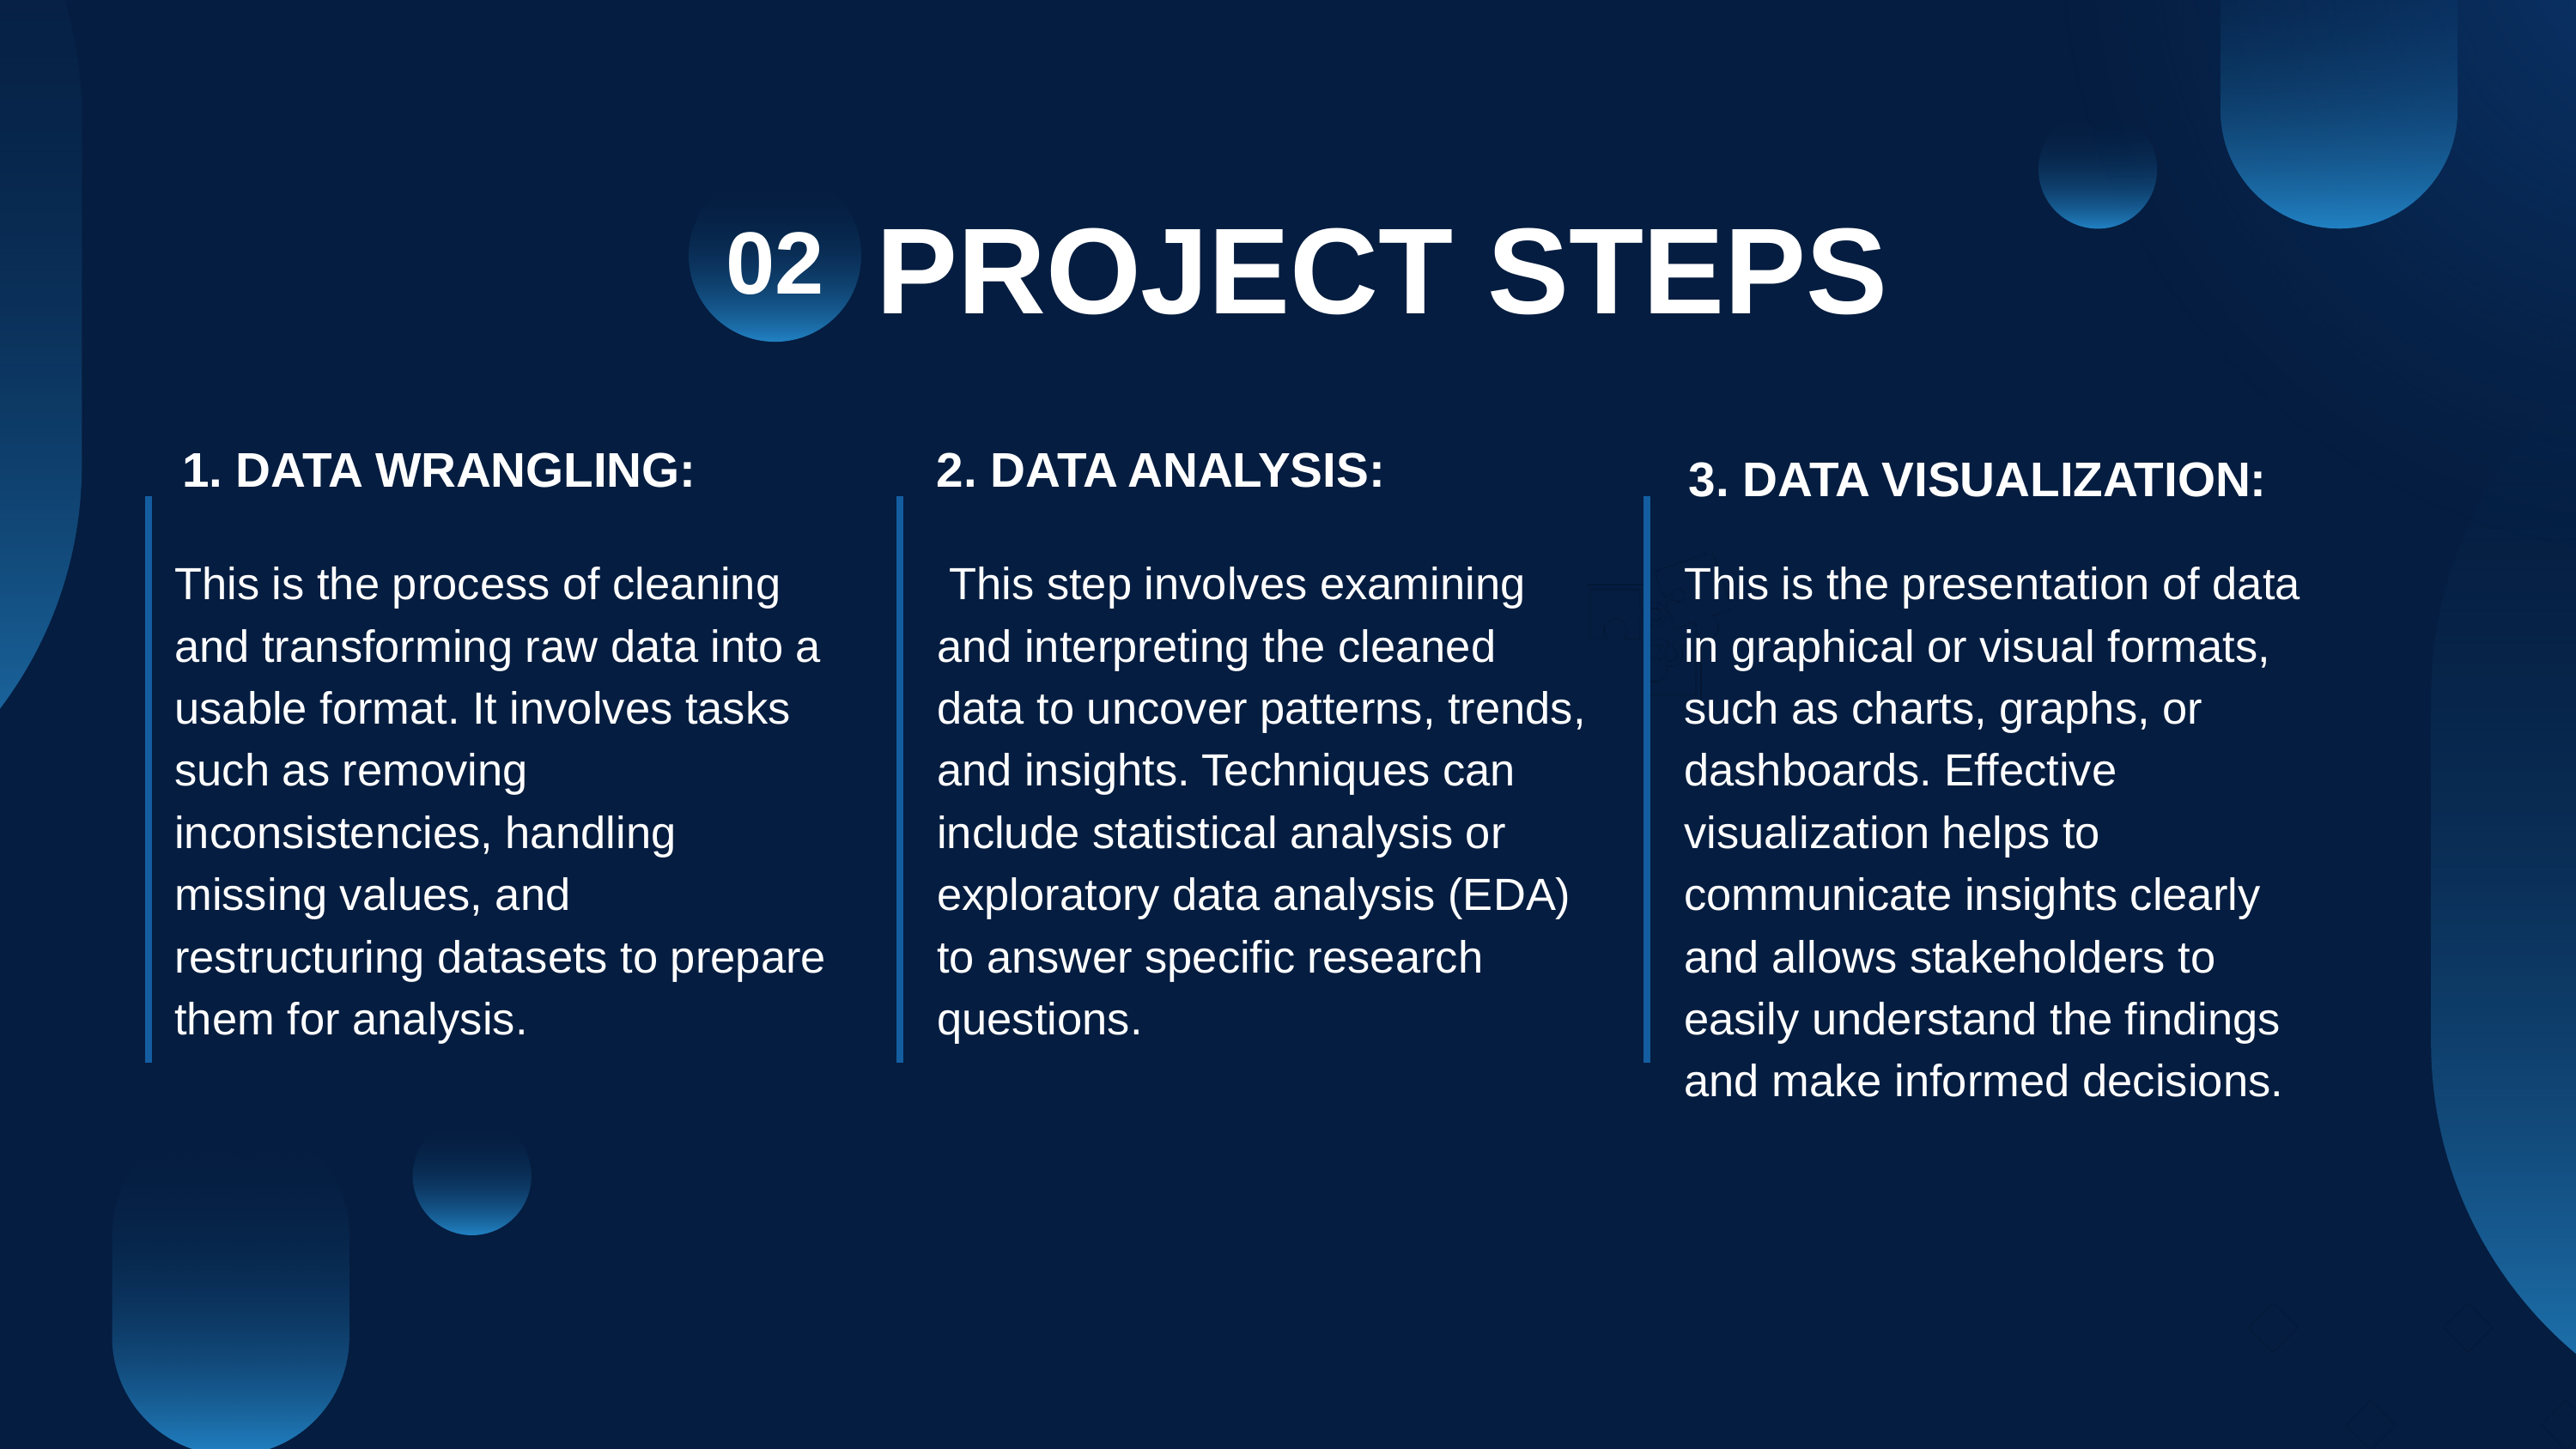

02
PROJECT STEPS

1. DATA WRANGLING:
2. DATA ANALYSIS:
3. DATA VISUALIZATION:

This is the process of cleaning and transforming raw data into a usable format. It involves tasks such as removing inconsistencies, handling missing values, and restructuring datasets to prepare them for analysis.

 This step involves examining and interpreting the cleaned data to uncover patterns, trends, and insights. Techniques can include statistical analysis or exploratory data analysis (EDA) to answer specific research questions.

This is the presentation of data in graphical or visual formats, such as charts, graphs, or dashboards. Effective visualization helps to communicate insights clearly and allows stakeholders to easily understand the findings and make informed decisions.